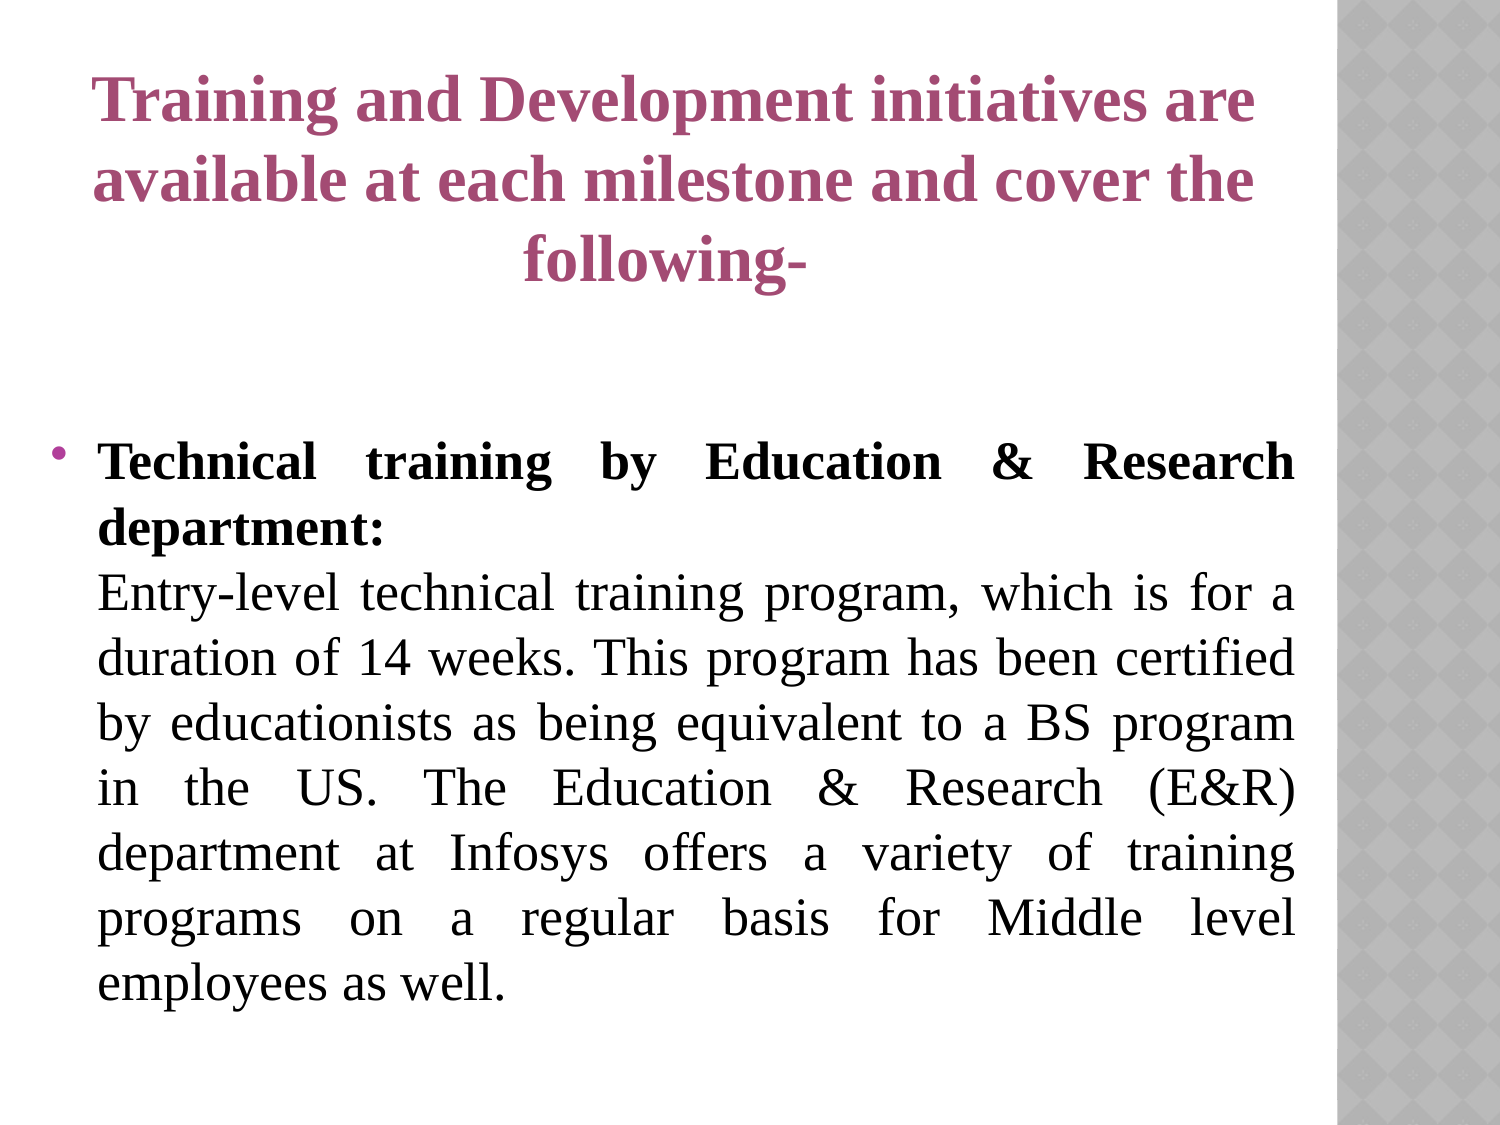

# Training and Development initiatives are available at each milestone and cover the following-
Technical training by Education & Research department:
Entry-level technical training program, which is for a duration of 14 weeks. This program has been certified by educationists as being equivalent to a BS program in the US. The Education & Research (E&R) department at Infosys offers a variety of training programs on a regular basis for Middle level employees as well.